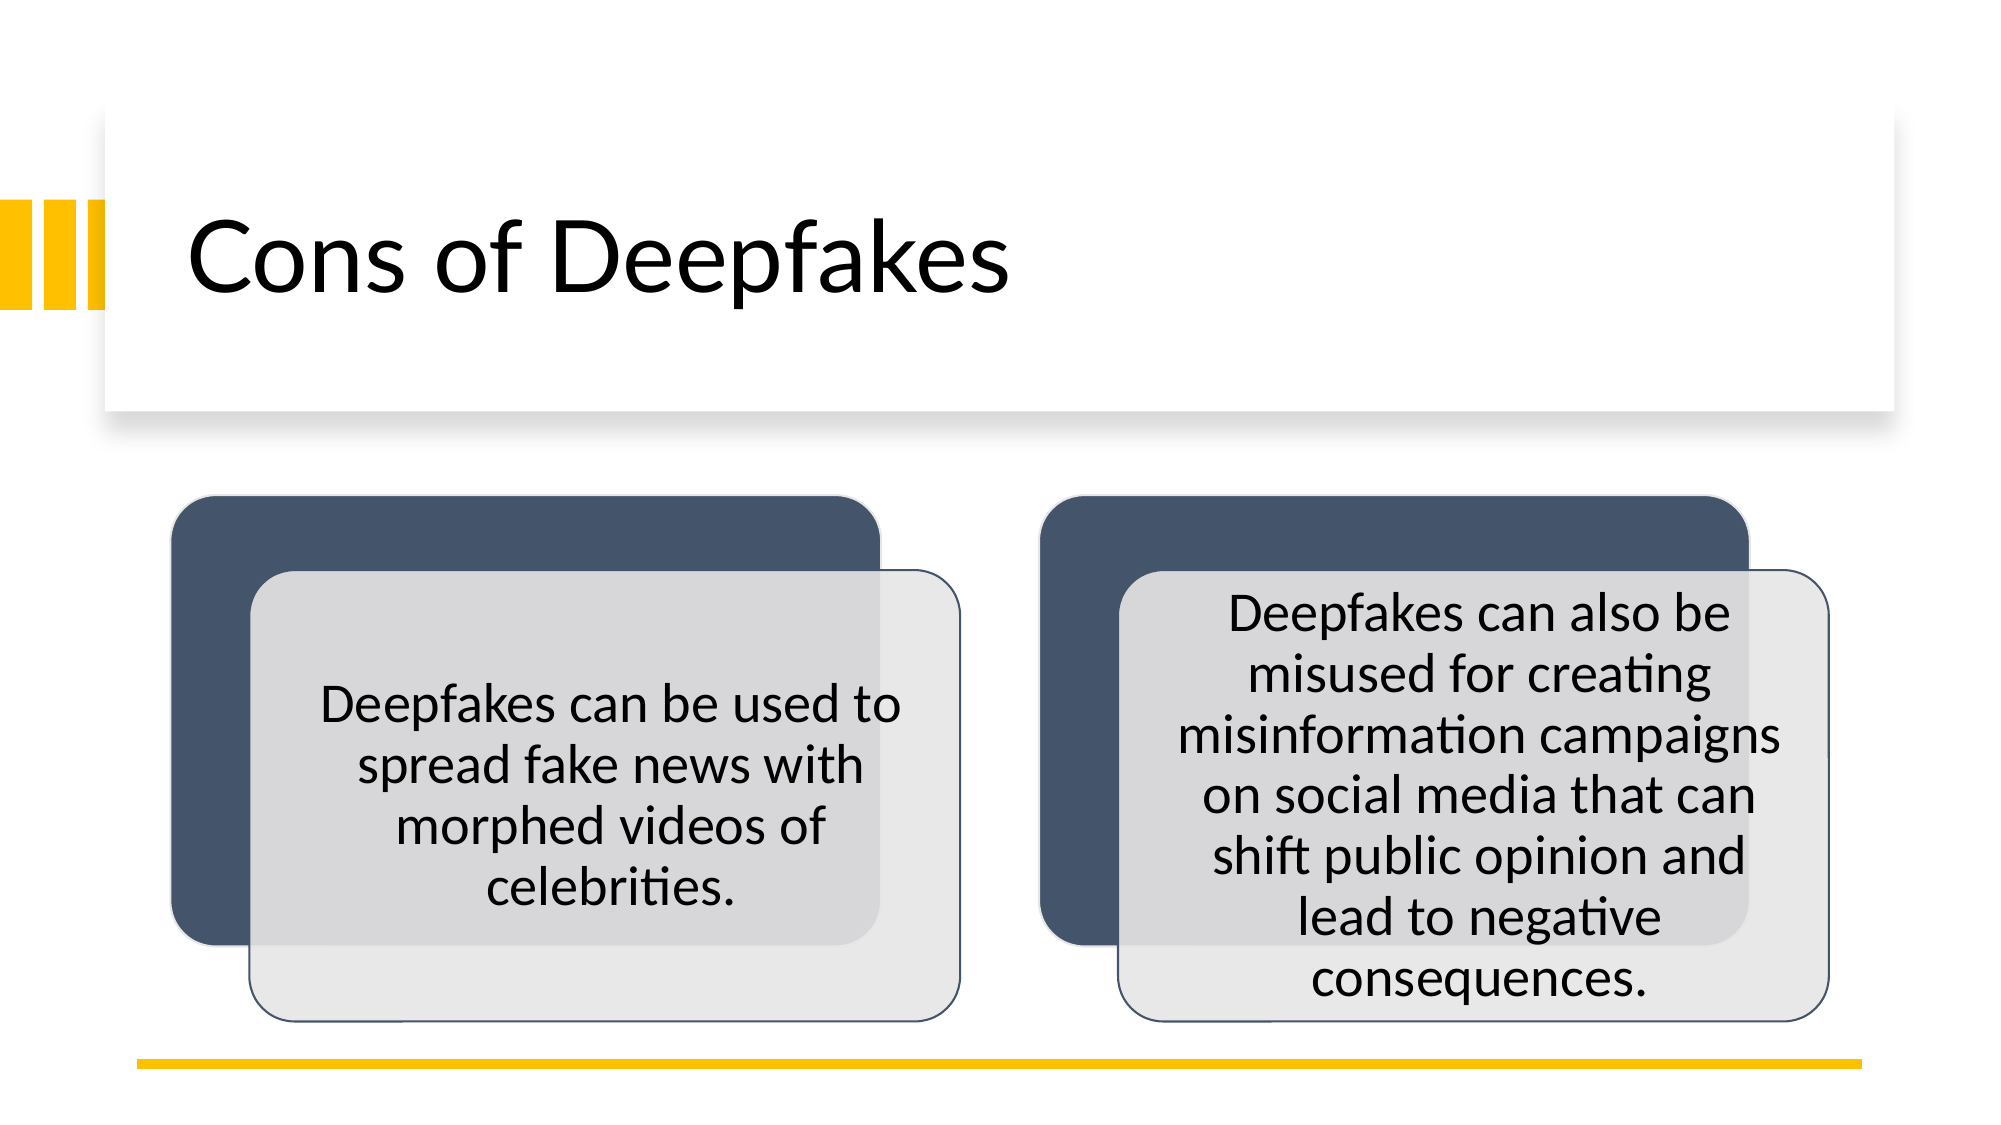

# Cons of Deepfakes

Deepfakes can be used to spread fake news with morphed videos of celebrities.
Deepfakes can also be misused for creating misinformation campaigns on social media that can shift public opinion and lead to negative consequences.